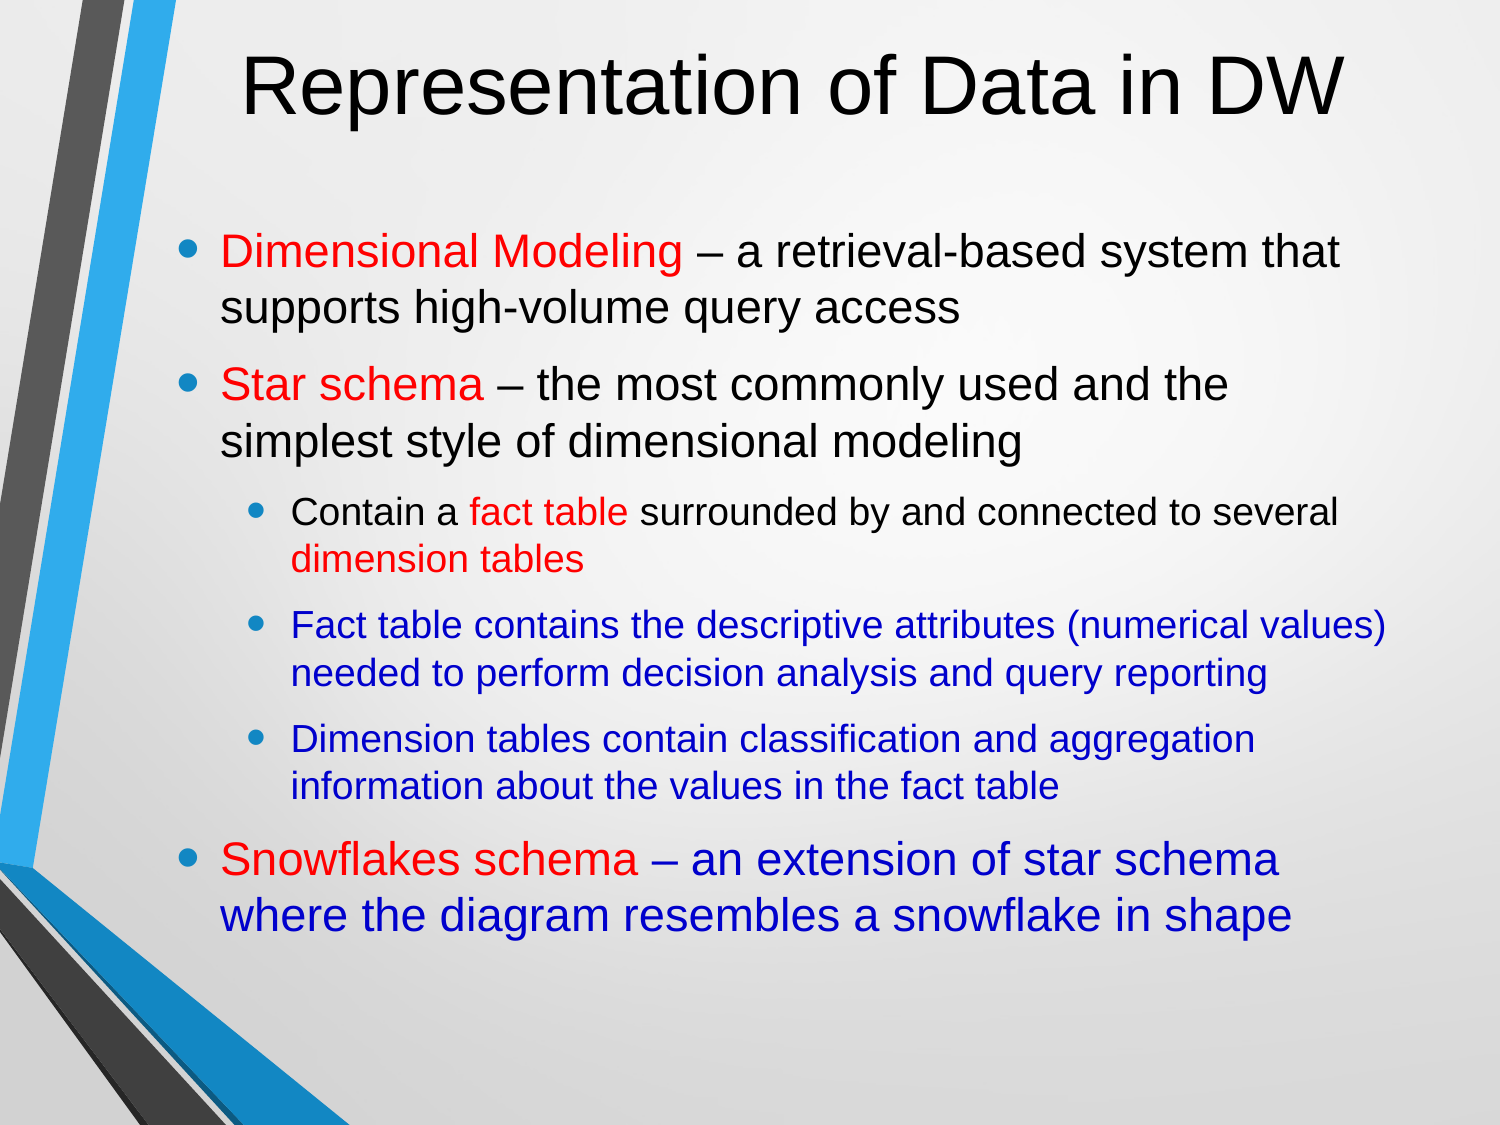

# Representation of Data in DW
Dimensional Modeling – a retrieval-based system that supports high-volume query access
Star schema – the most commonly used and the simplest style of dimensional modeling
Contain a fact table surrounded by and connected to several dimension tables
Fact table contains the descriptive attributes (numerical values) needed to perform decision analysis and query reporting
Dimension tables contain classification and aggregation information about the values in the fact table
Snowflakes schema – an extension of star schema where the diagram resembles a snowflake in shape